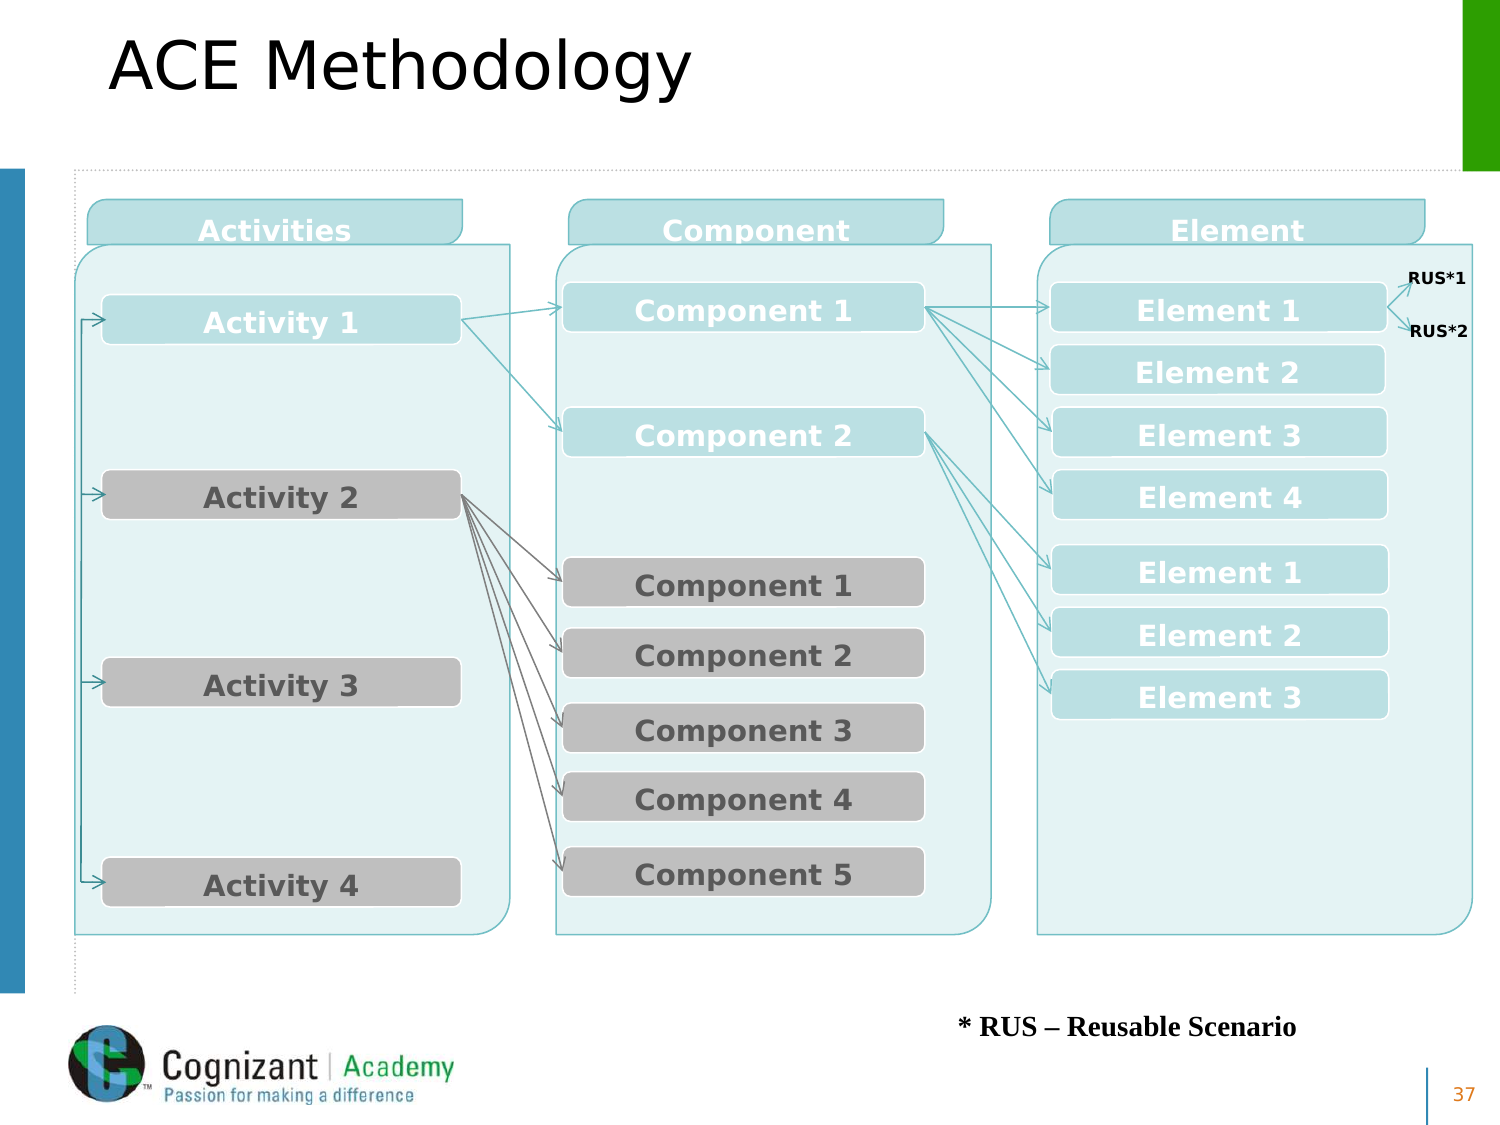

# ACE Methodology
Activities
Component
Element

RUS*1
Component 1
Element 1
Activity 1
RUS*2
Element 2
ACE Methodology
Component 2
Element 3
Activity 2

Element 4
Element 1
Component 1
Element 2
Component 2
Activity 3
Element 3
Component 3
Component 4
Component 5
Activity 4

* RUS – Reusable Scenario
37